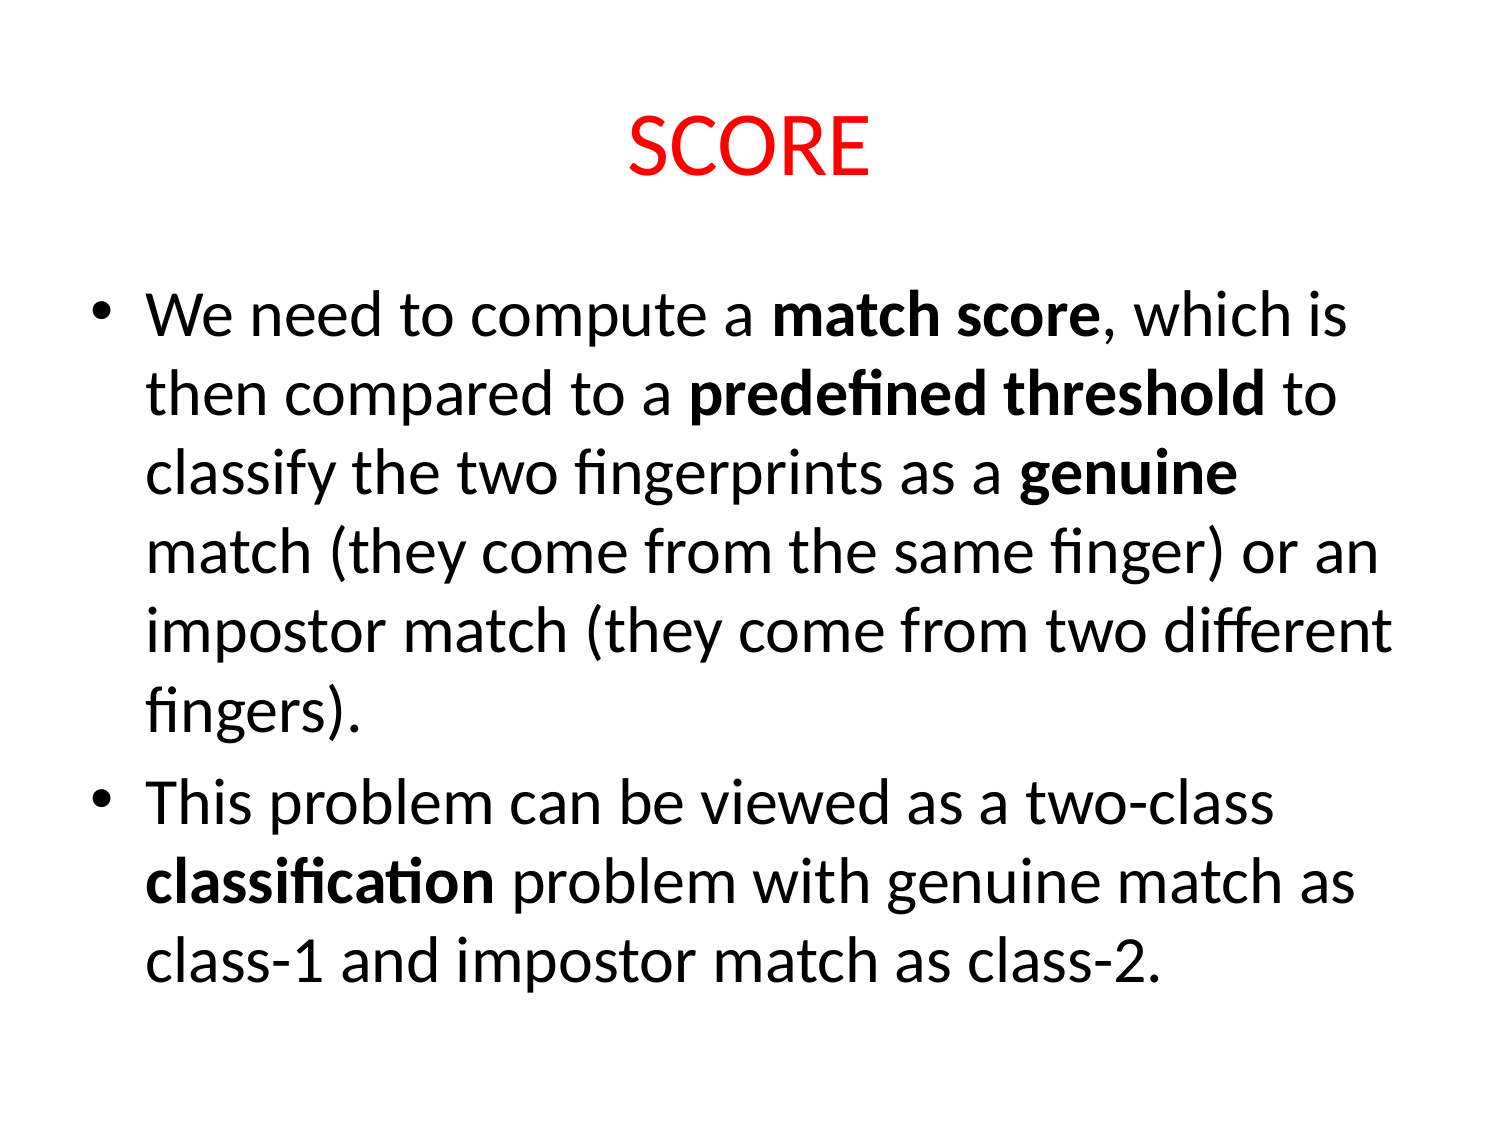

# SCORE
We need to compute a match score, which is then compared to a predefined threshold to classify the two fingerprints as a genuine match (they come from the same finger) or an impostor match (they come from two different fingers).
This problem can be viewed as a two-class classification problem with genuine match as class-1 and impostor match as class-2.